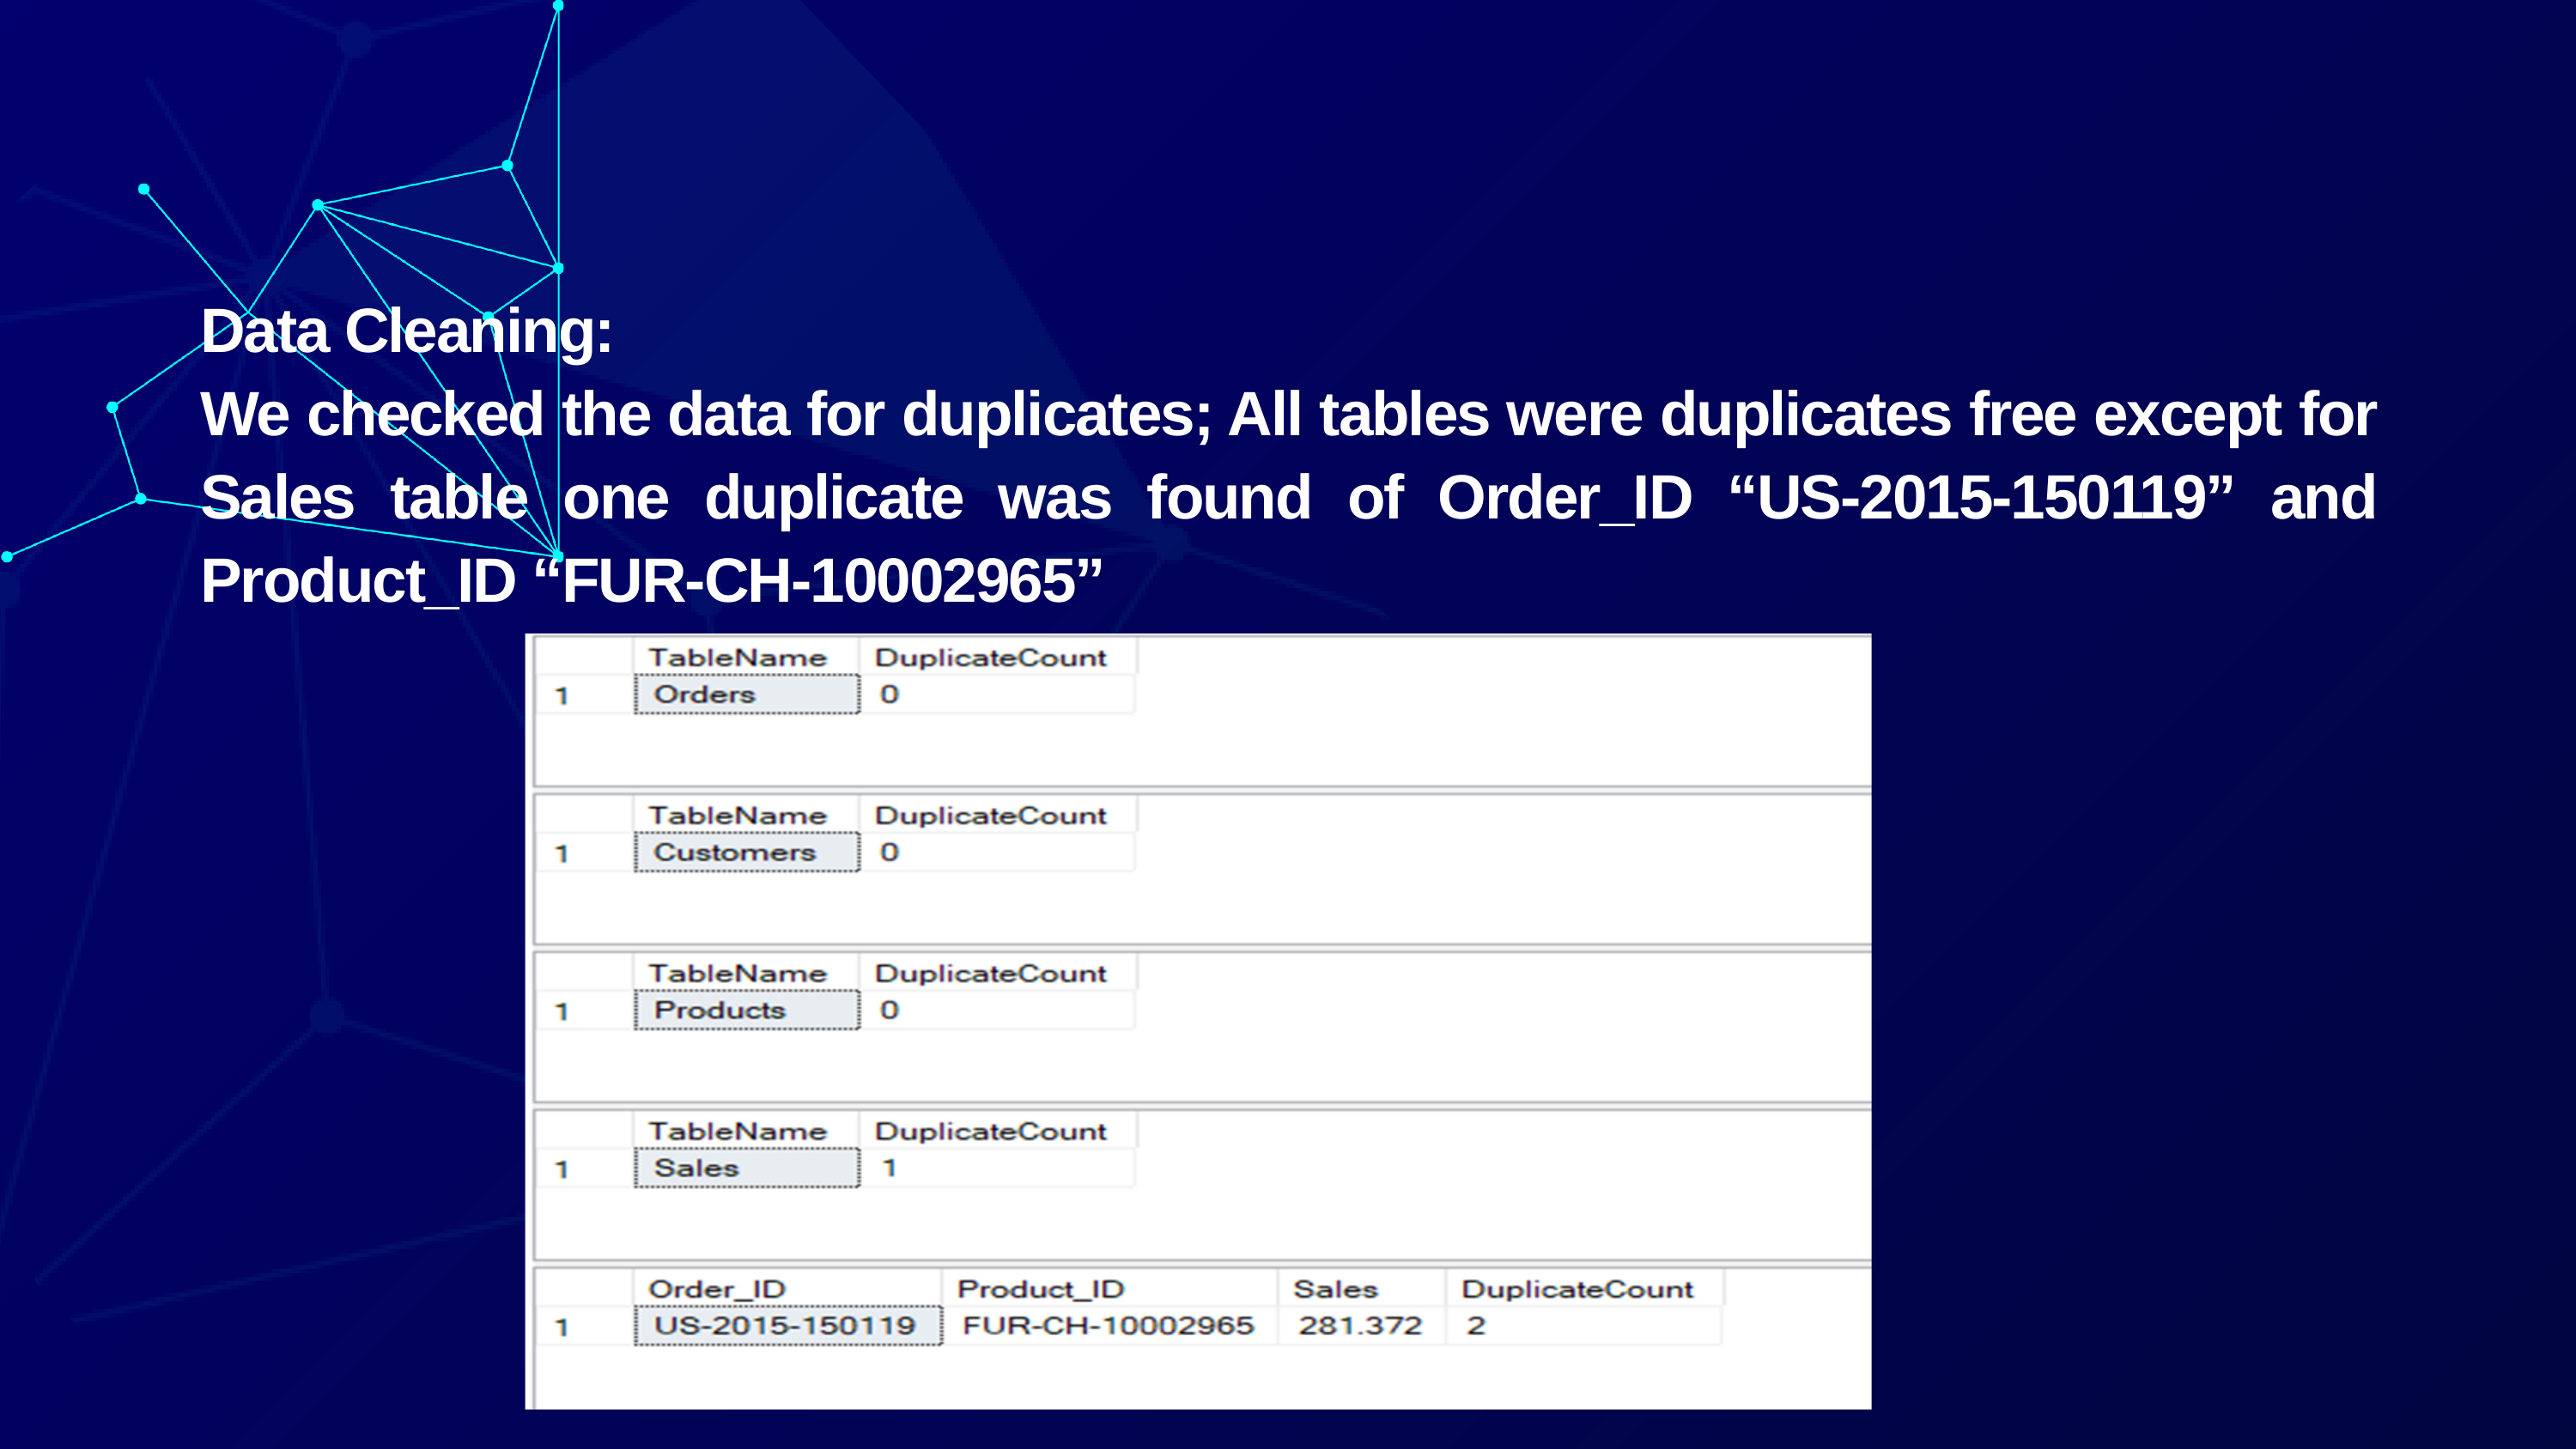

Data Cleaning:
We checked the data for duplicates; All tables were duplicates free except for Sales table one duplicate was found of Order_ID “US-2015-150119” and Product_ID “FUR-CH-10002965”